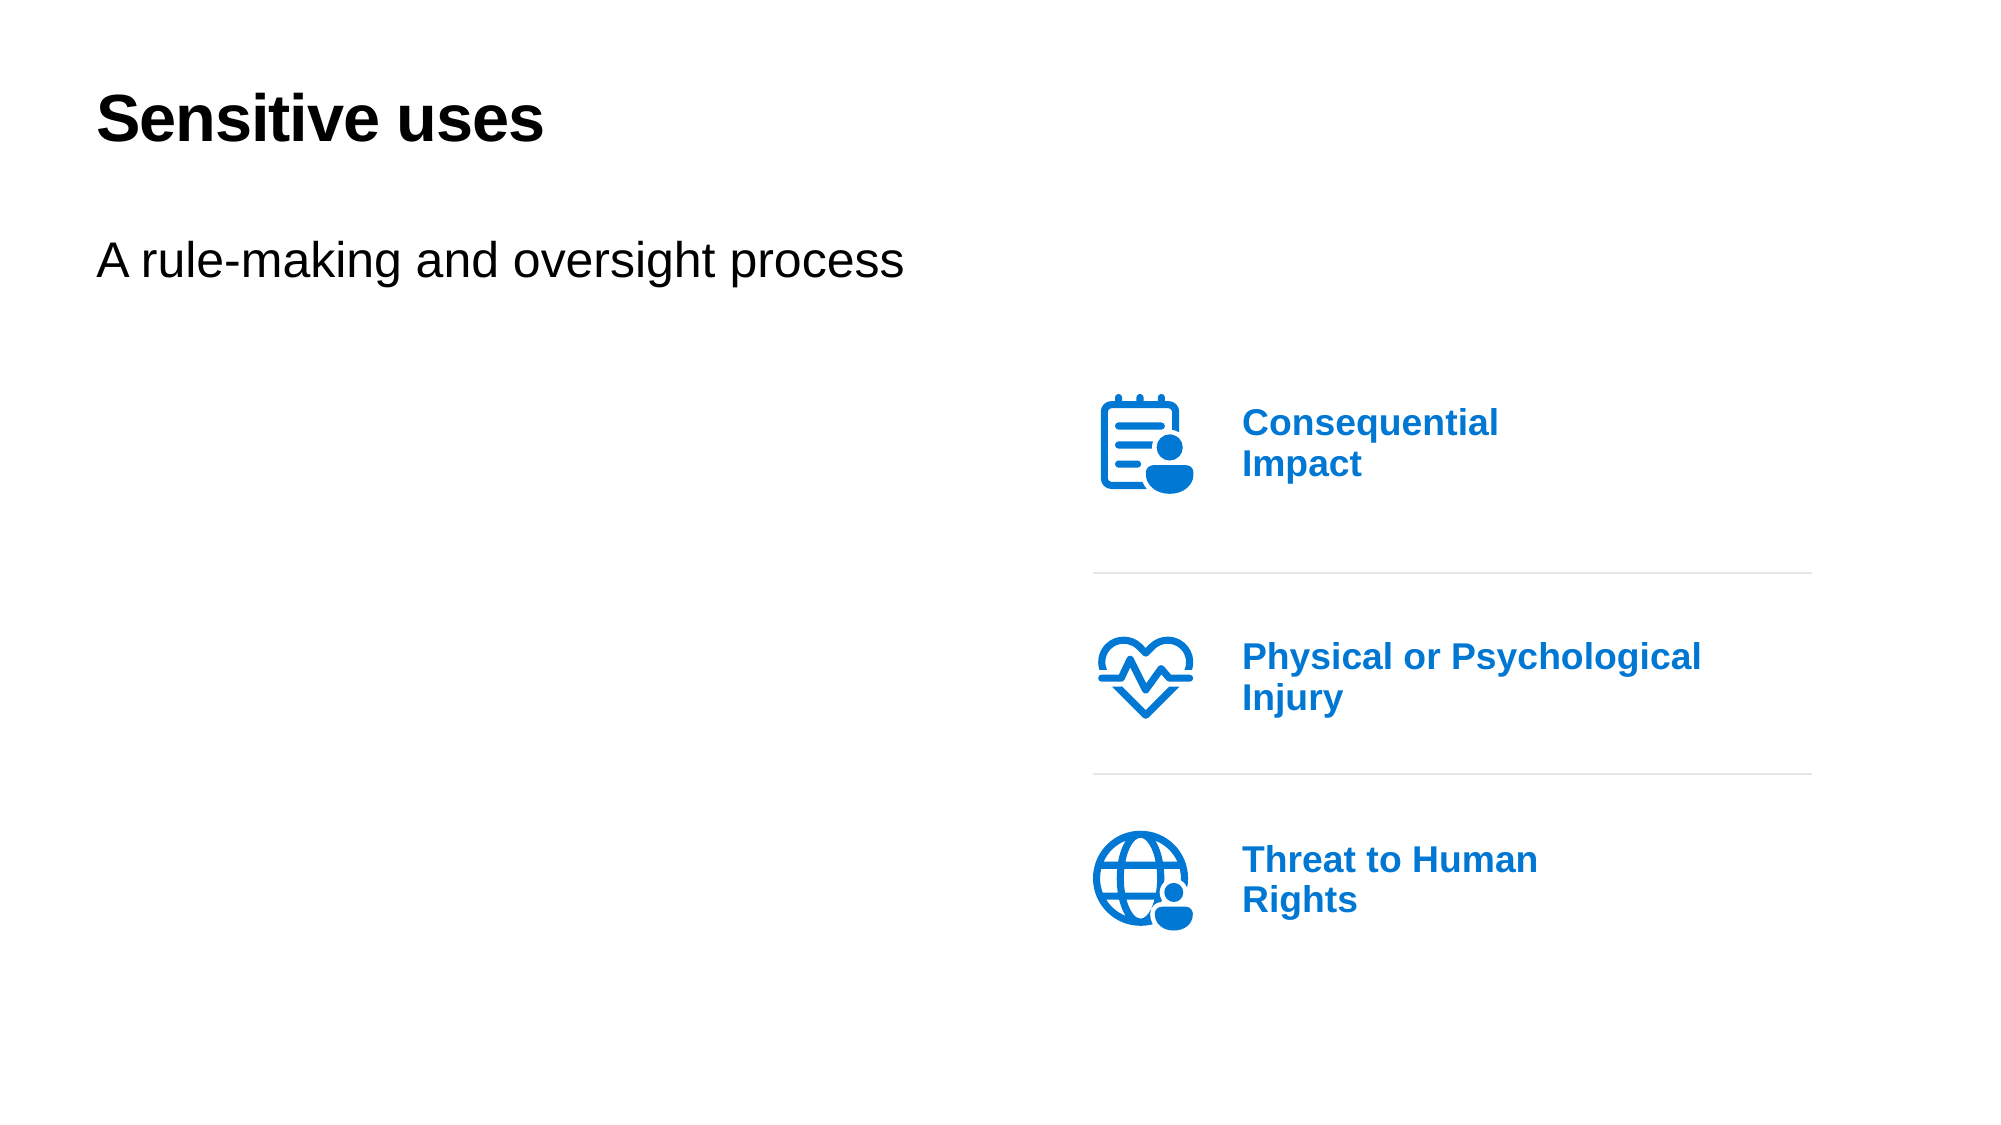

# Sensitive uses
A rule-making and oversight process

Consequential
Impact

Physical or Psychological Injury

Threat to Human Rights